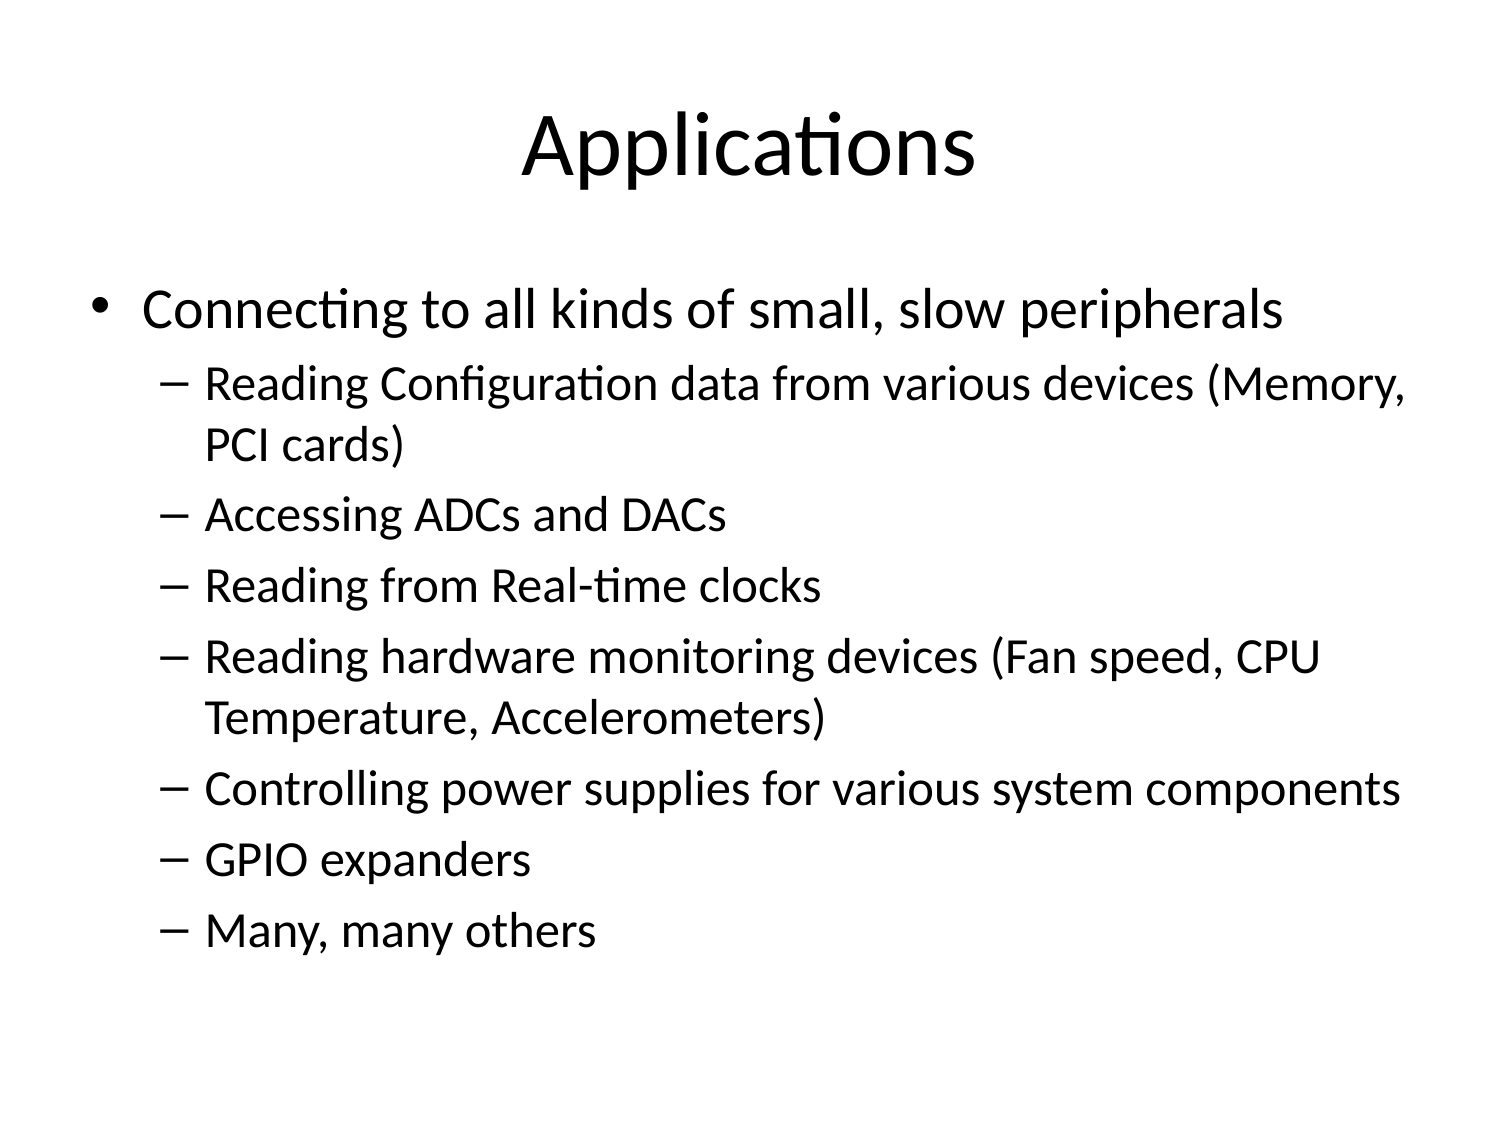

# Applications
Connecting to all kinds of small, slow peripherals
Reading Configuration data from various devices (Memory, PCI cards)
Accessing ADCs and DACs
Reading from Real-time clocks
Reading hardware monitoring devices (Fan speed, CPU Temperature, Accelerometers)
Controlling power supplies for various system components
GPIO expanders
Many, many others